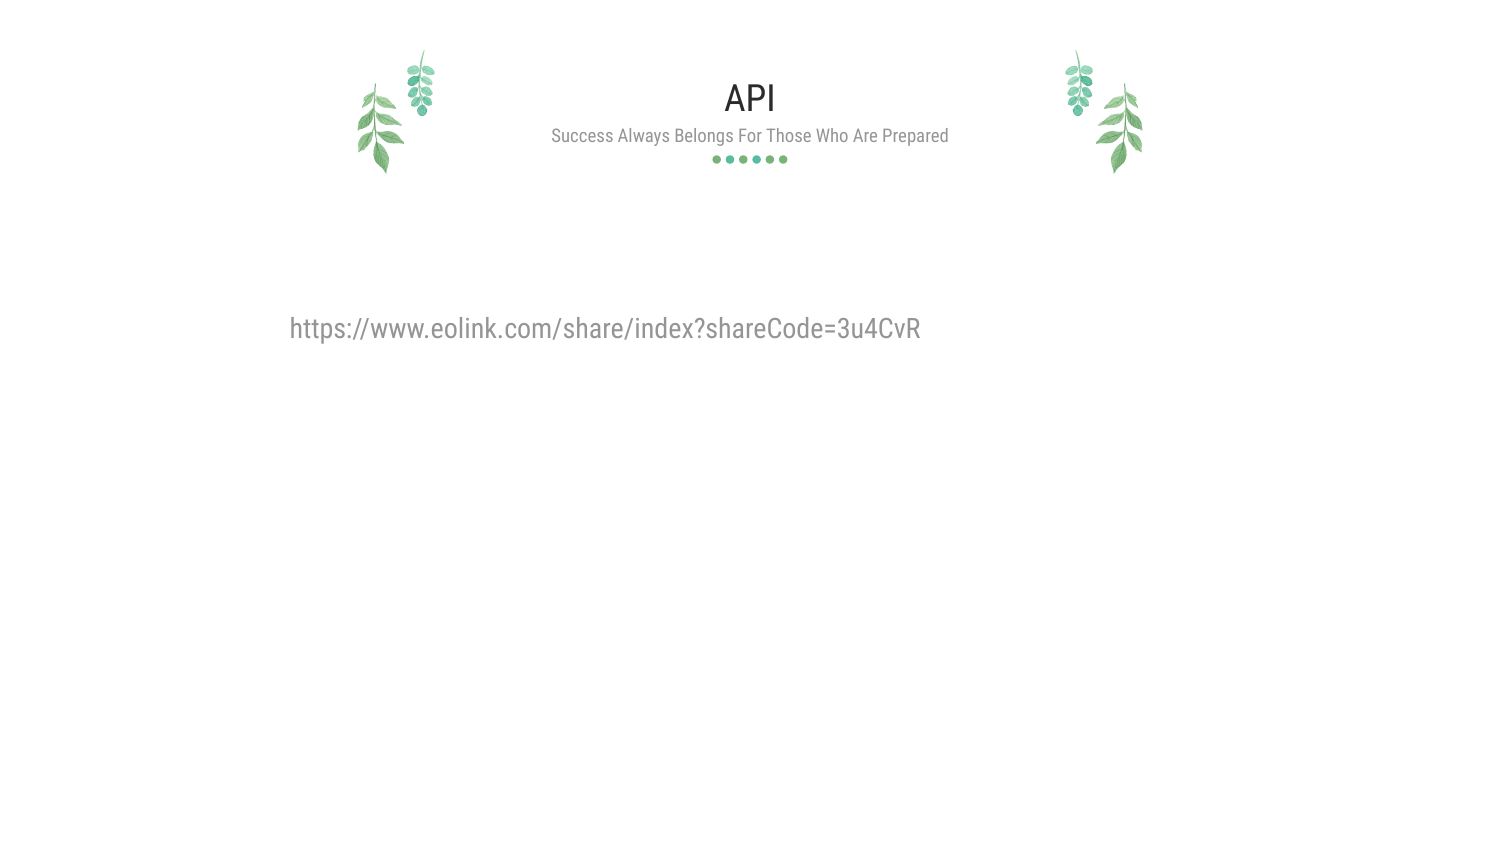

API
Success Always Belongs For Those Who Are Prepared

https://www.eolink.com/share/index?shareCode=3u4CvR